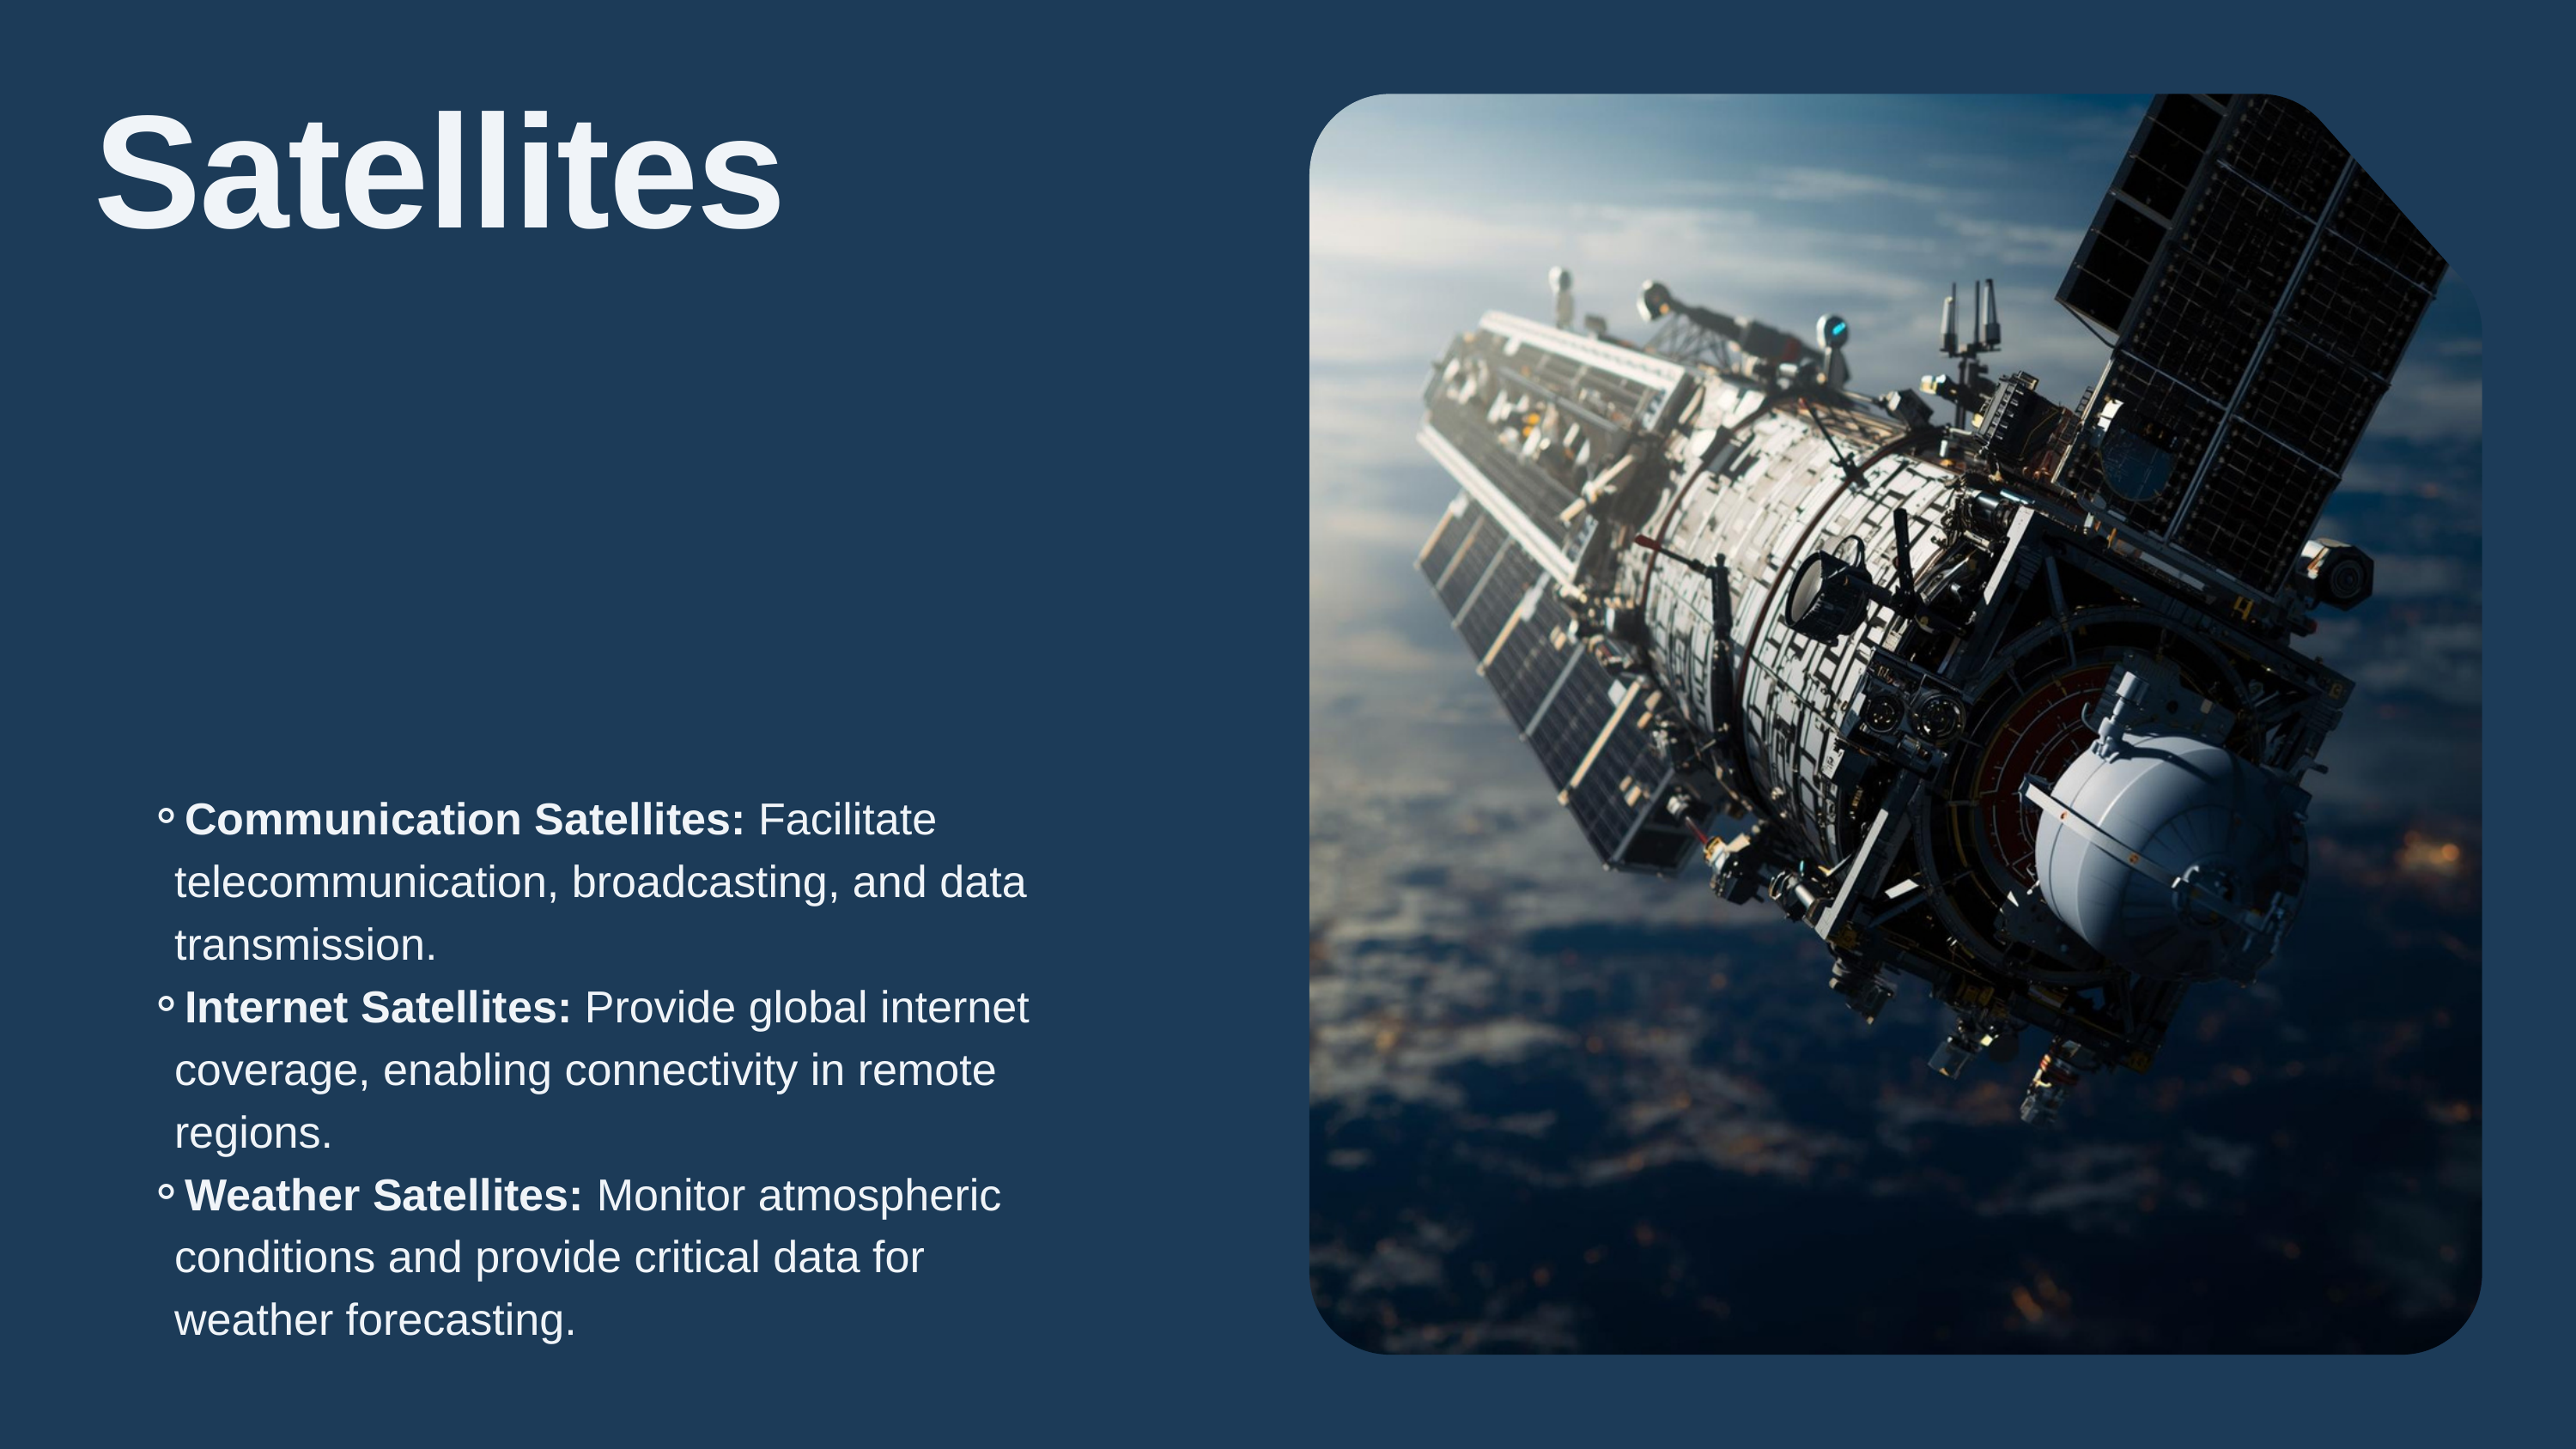

Satellites
Communication Satellites: Facilitate telecommunication, broadcasting, and data transmission.
Internet Satellites: Provide global internet coverage, enabling connectivity in remote regions.
Weather Satellites: Monitor atmospheric conditions and provide critical data for weather forecasting.